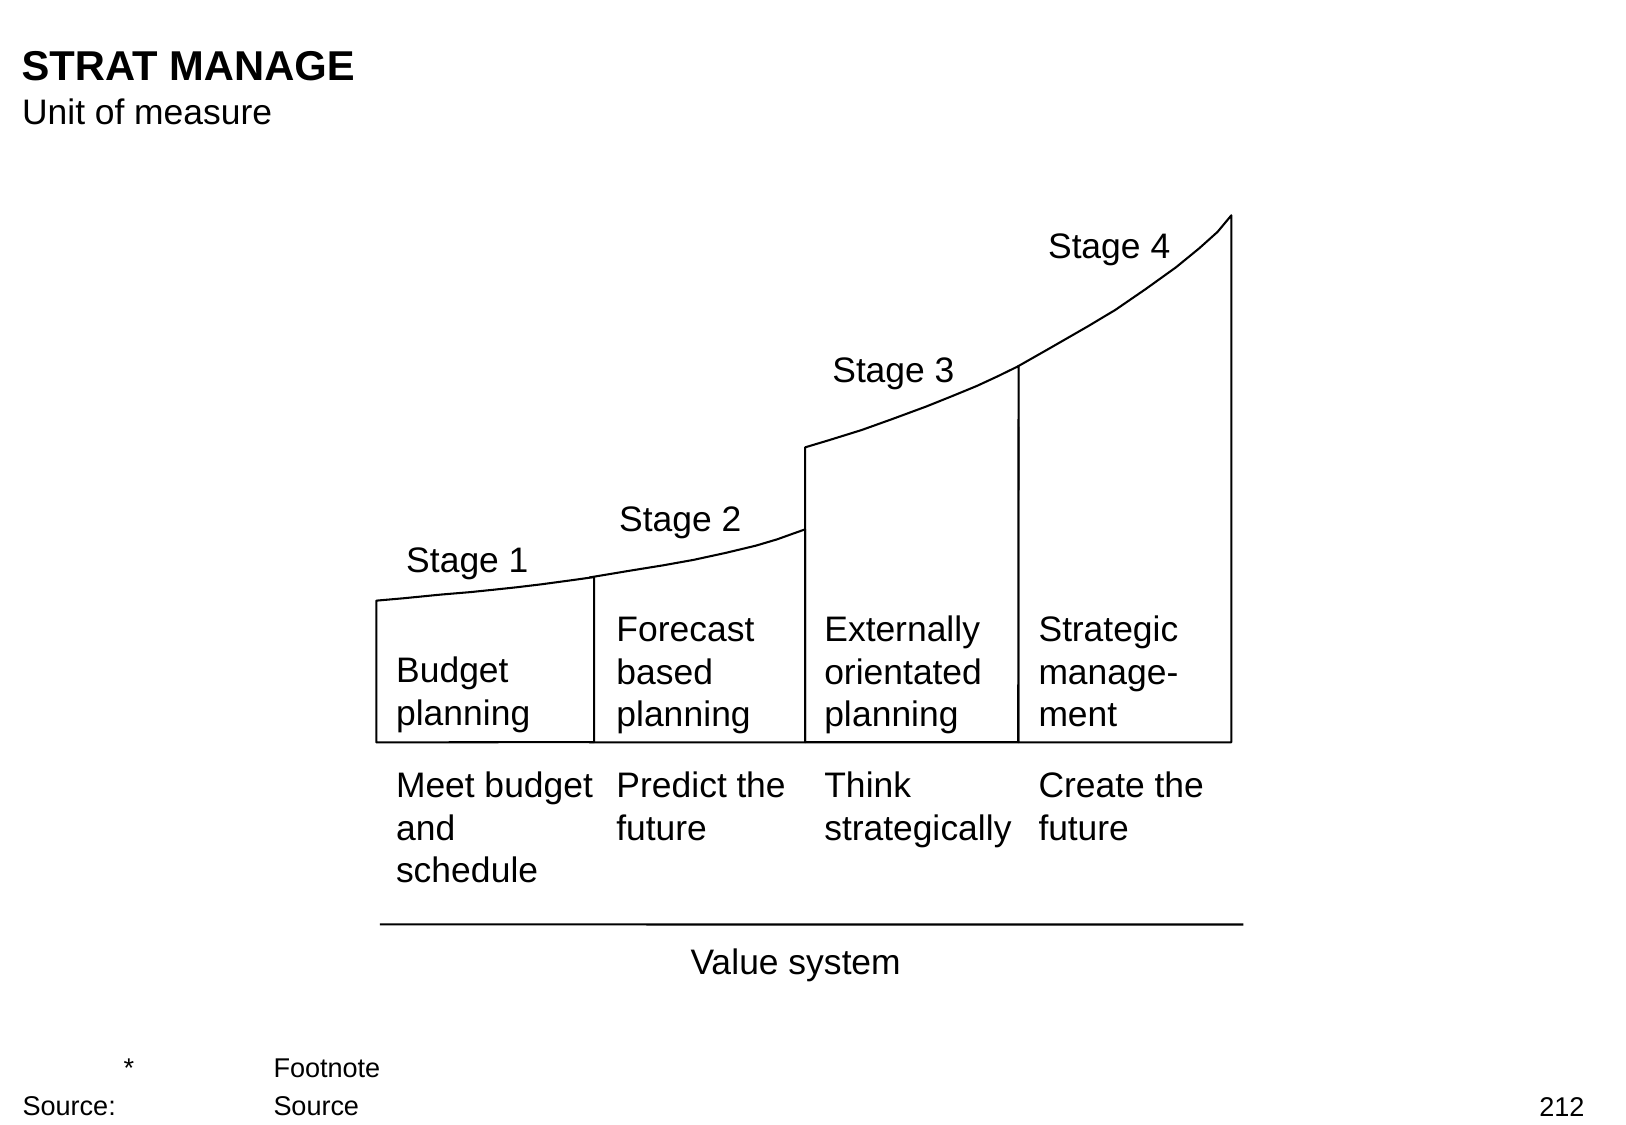

# STRAT MANAGE
Unit of measure

Stage 4
Stage 3

Stage 2

Stage 1

Forecast based planning
Externally orientated planning
Strategic manage-
ment
Budget planning
Meet budget and schedule
Predict the future
Think strategically
Create the future

Value system
	*	Footnote
Source:		Source
212